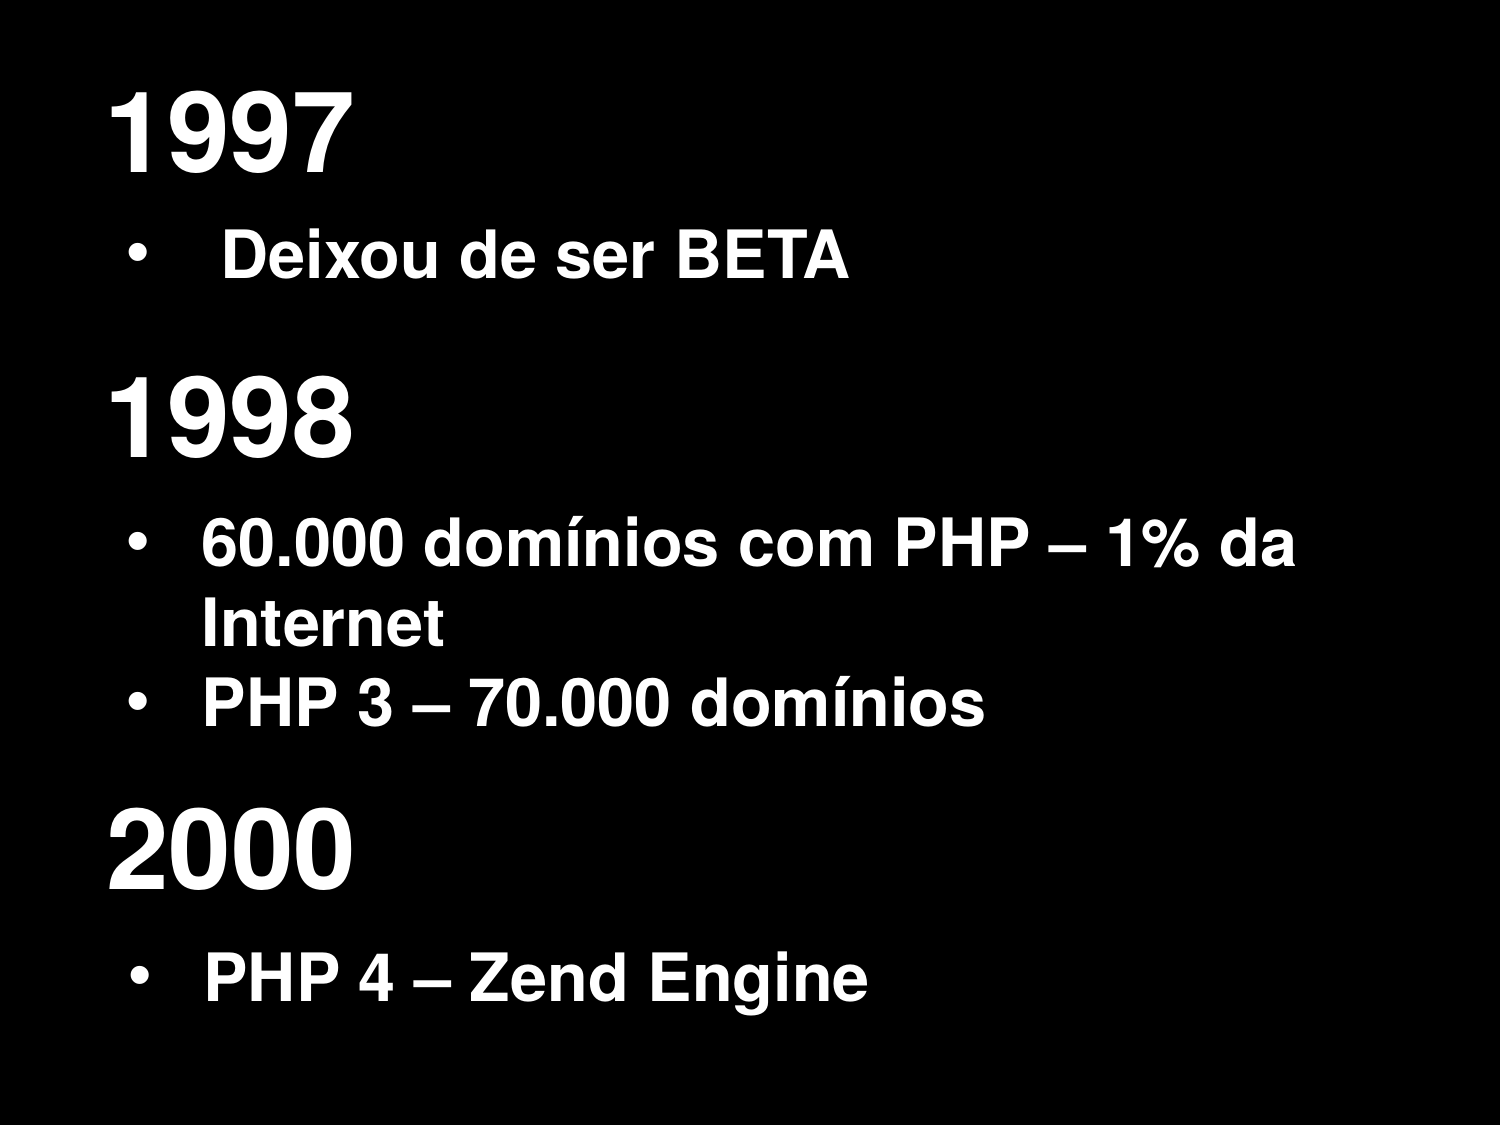

1997
Deixou de ser BETA
1998
60.000 domínios com PHP – 1% da Internet
PHP 3 – 70.000 domínios
2000
PHP 4 – Zend Engine